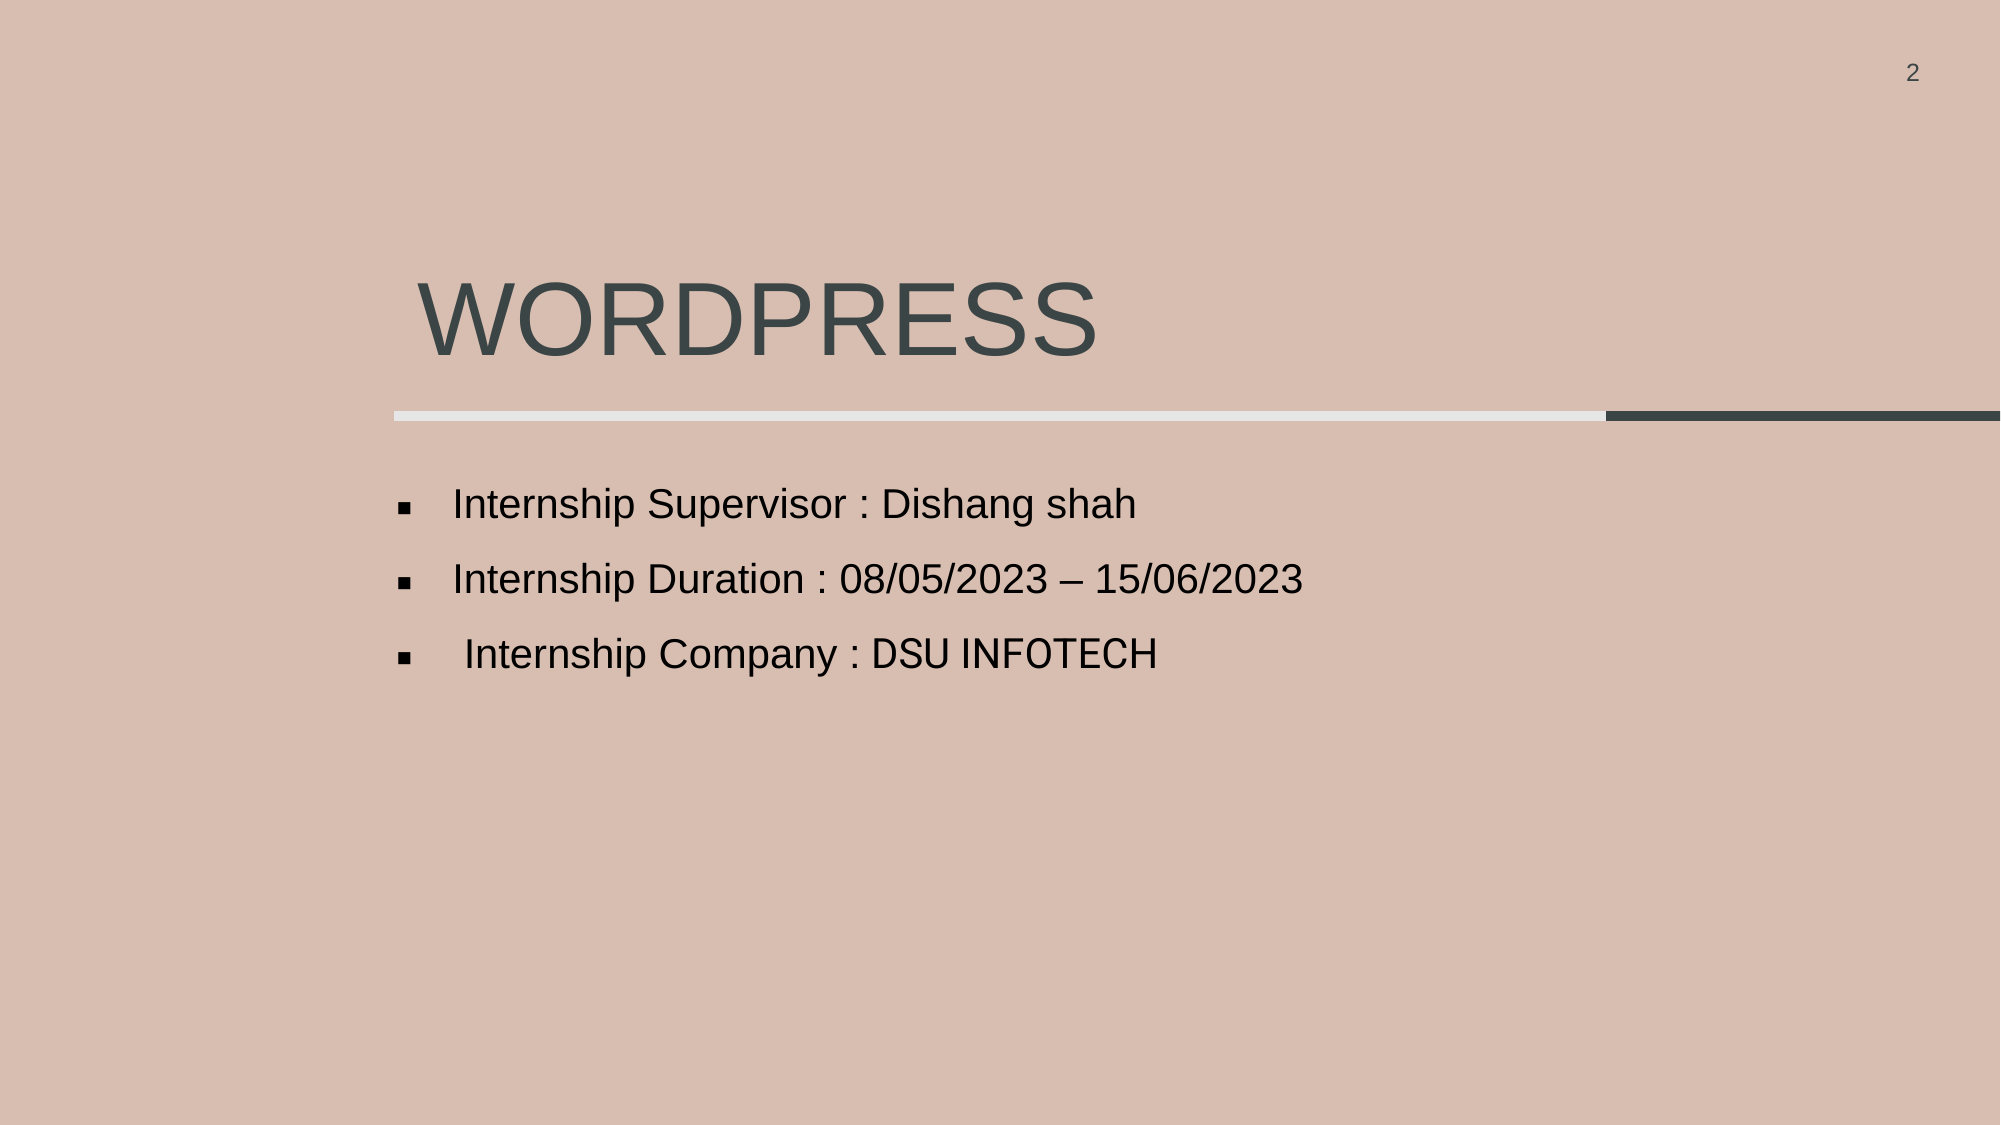

2
# WORDPRESS
Internship Supervisor : Dishang shah
Internship Duration : 08/05/2023 – 15/06/2023
 Internship Company : DSU INFOTECH